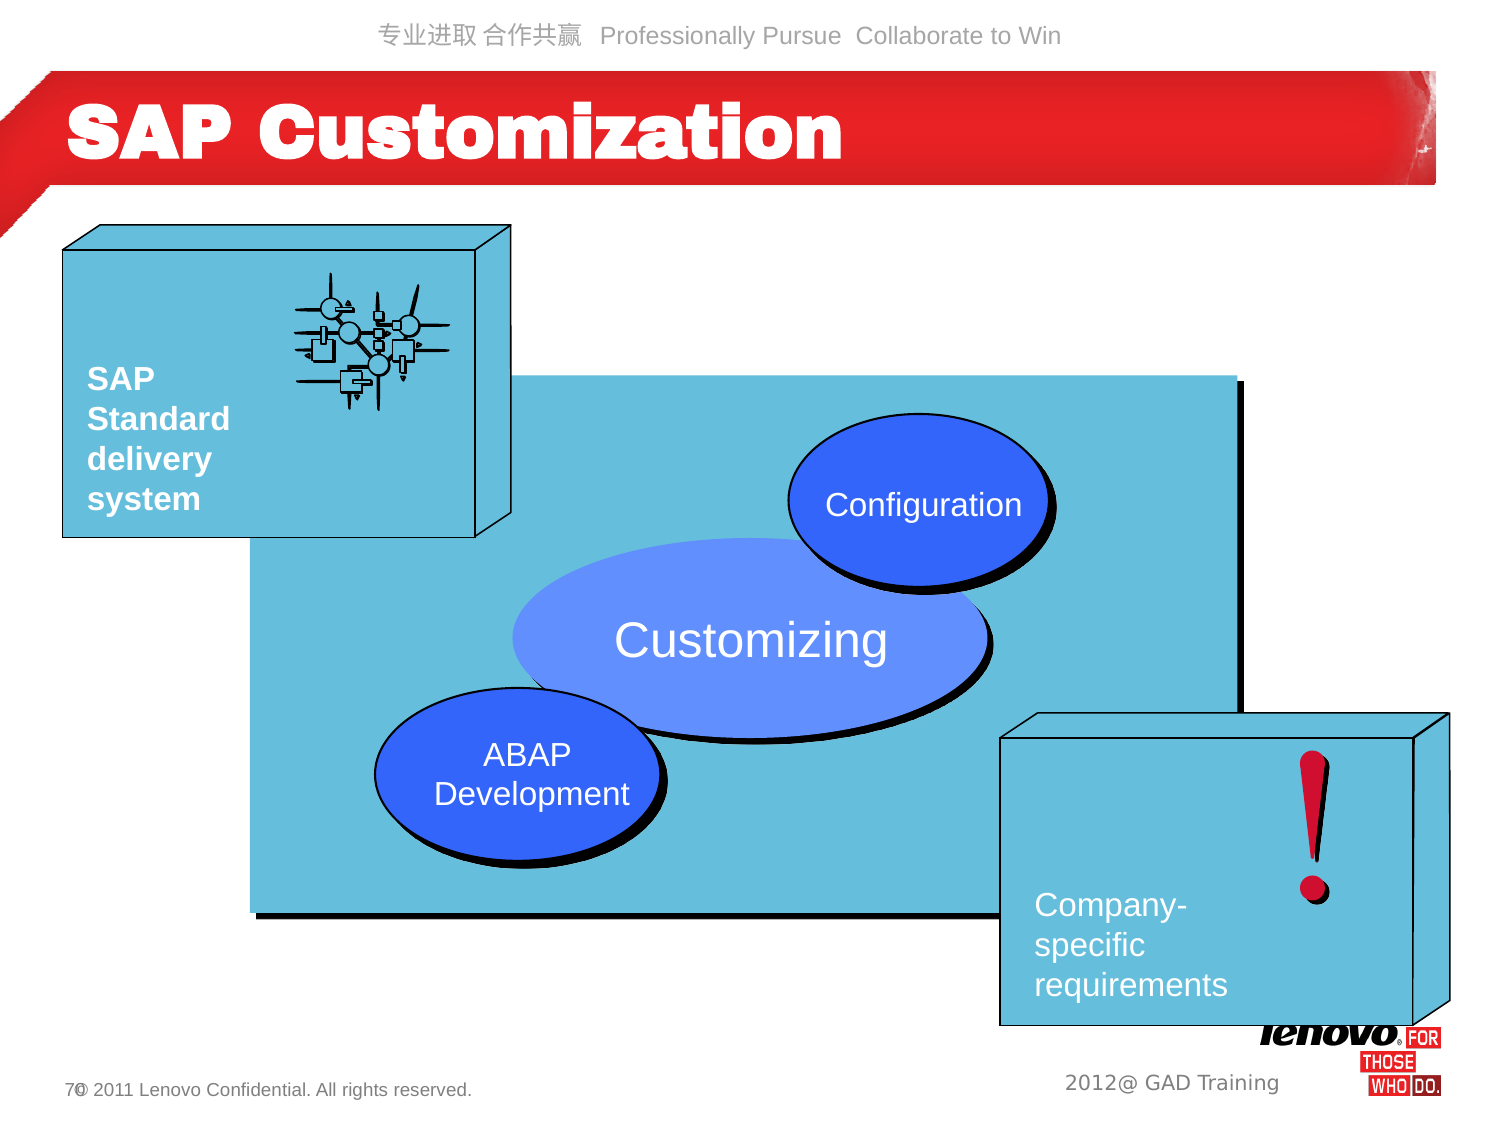

# SAP Customization

SAP
Standard
delivery
system

Configuration

Customizing

ABAP
Development

Company-
specific
requirements